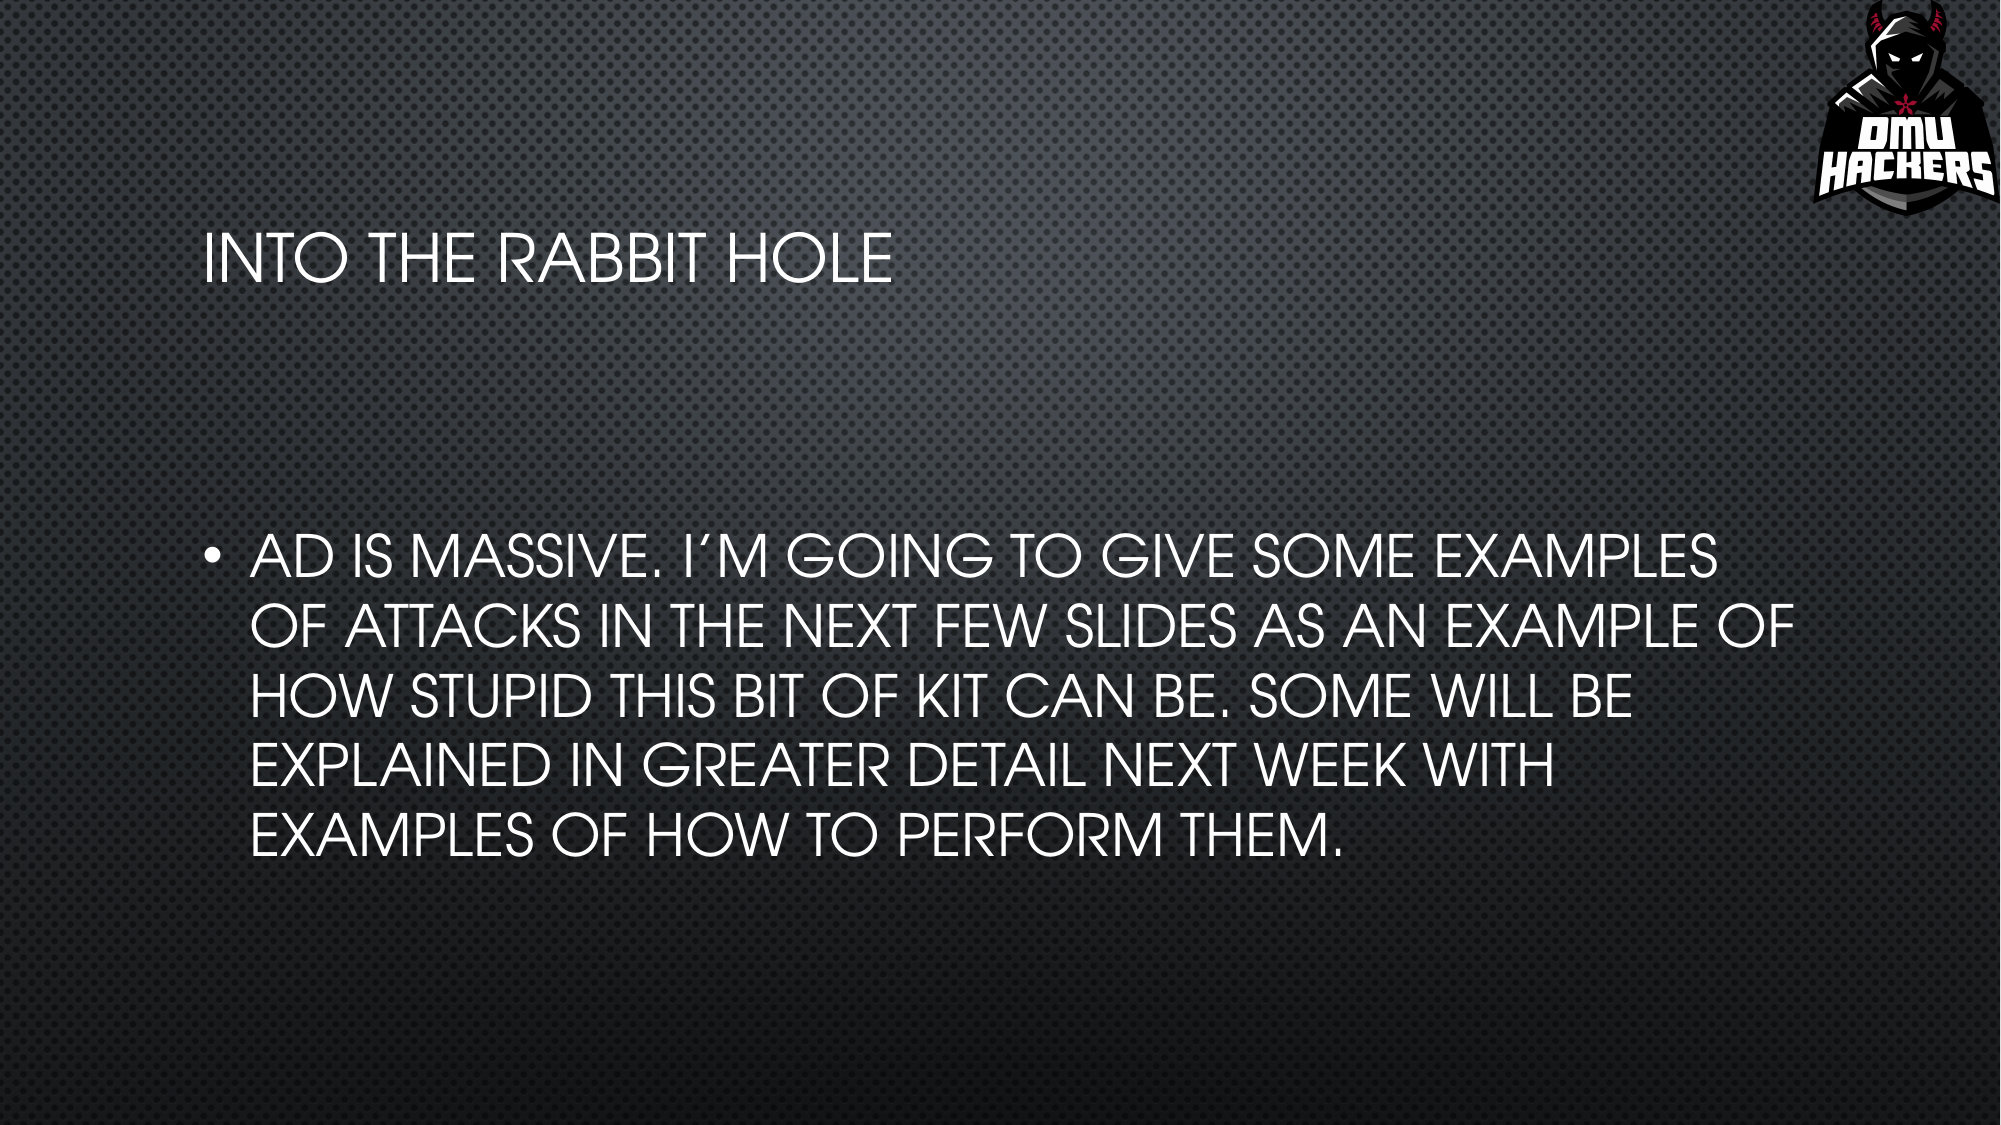

# INTO THE RABBIT HOLE
AD is massive. I’m going to give some examples of attacks in the next few slides as an example of how stupid this bit of kit can be. Some will be explained in greater detail next week with examples of how to perform them.